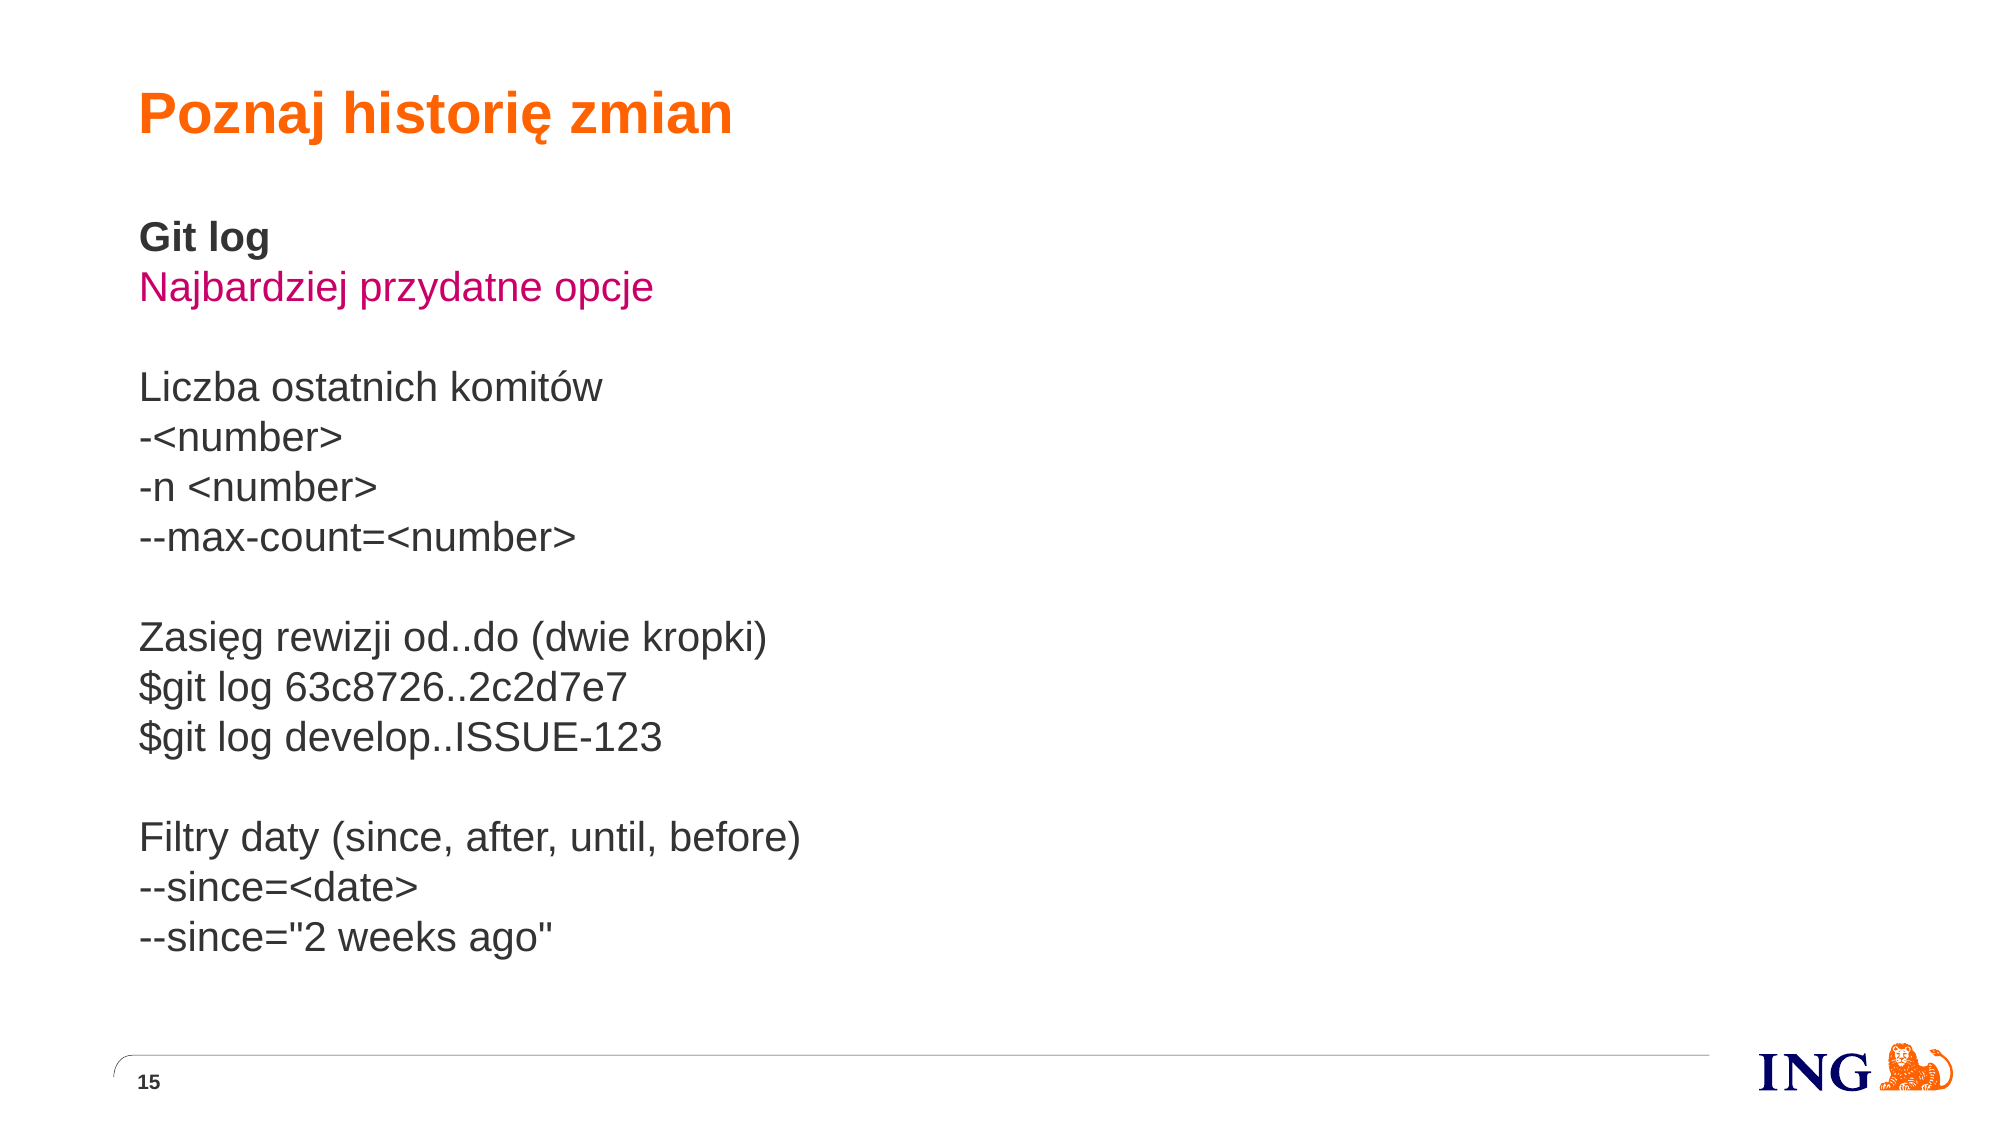

# Poznaj historię zmian
Git log
Najbardziej przydatne opcje

Liczba ostatnich komitów
-<number>
-n <number>
--max-count=<number>

Zasięg rewizji od..do (dwie kropki)
$git log 63c8726..2c2d7e7
$git log develop..ISSUE-123

Filtry daty (since, after, until, before)
--since=<date>
--since="2 weeks ago"
15